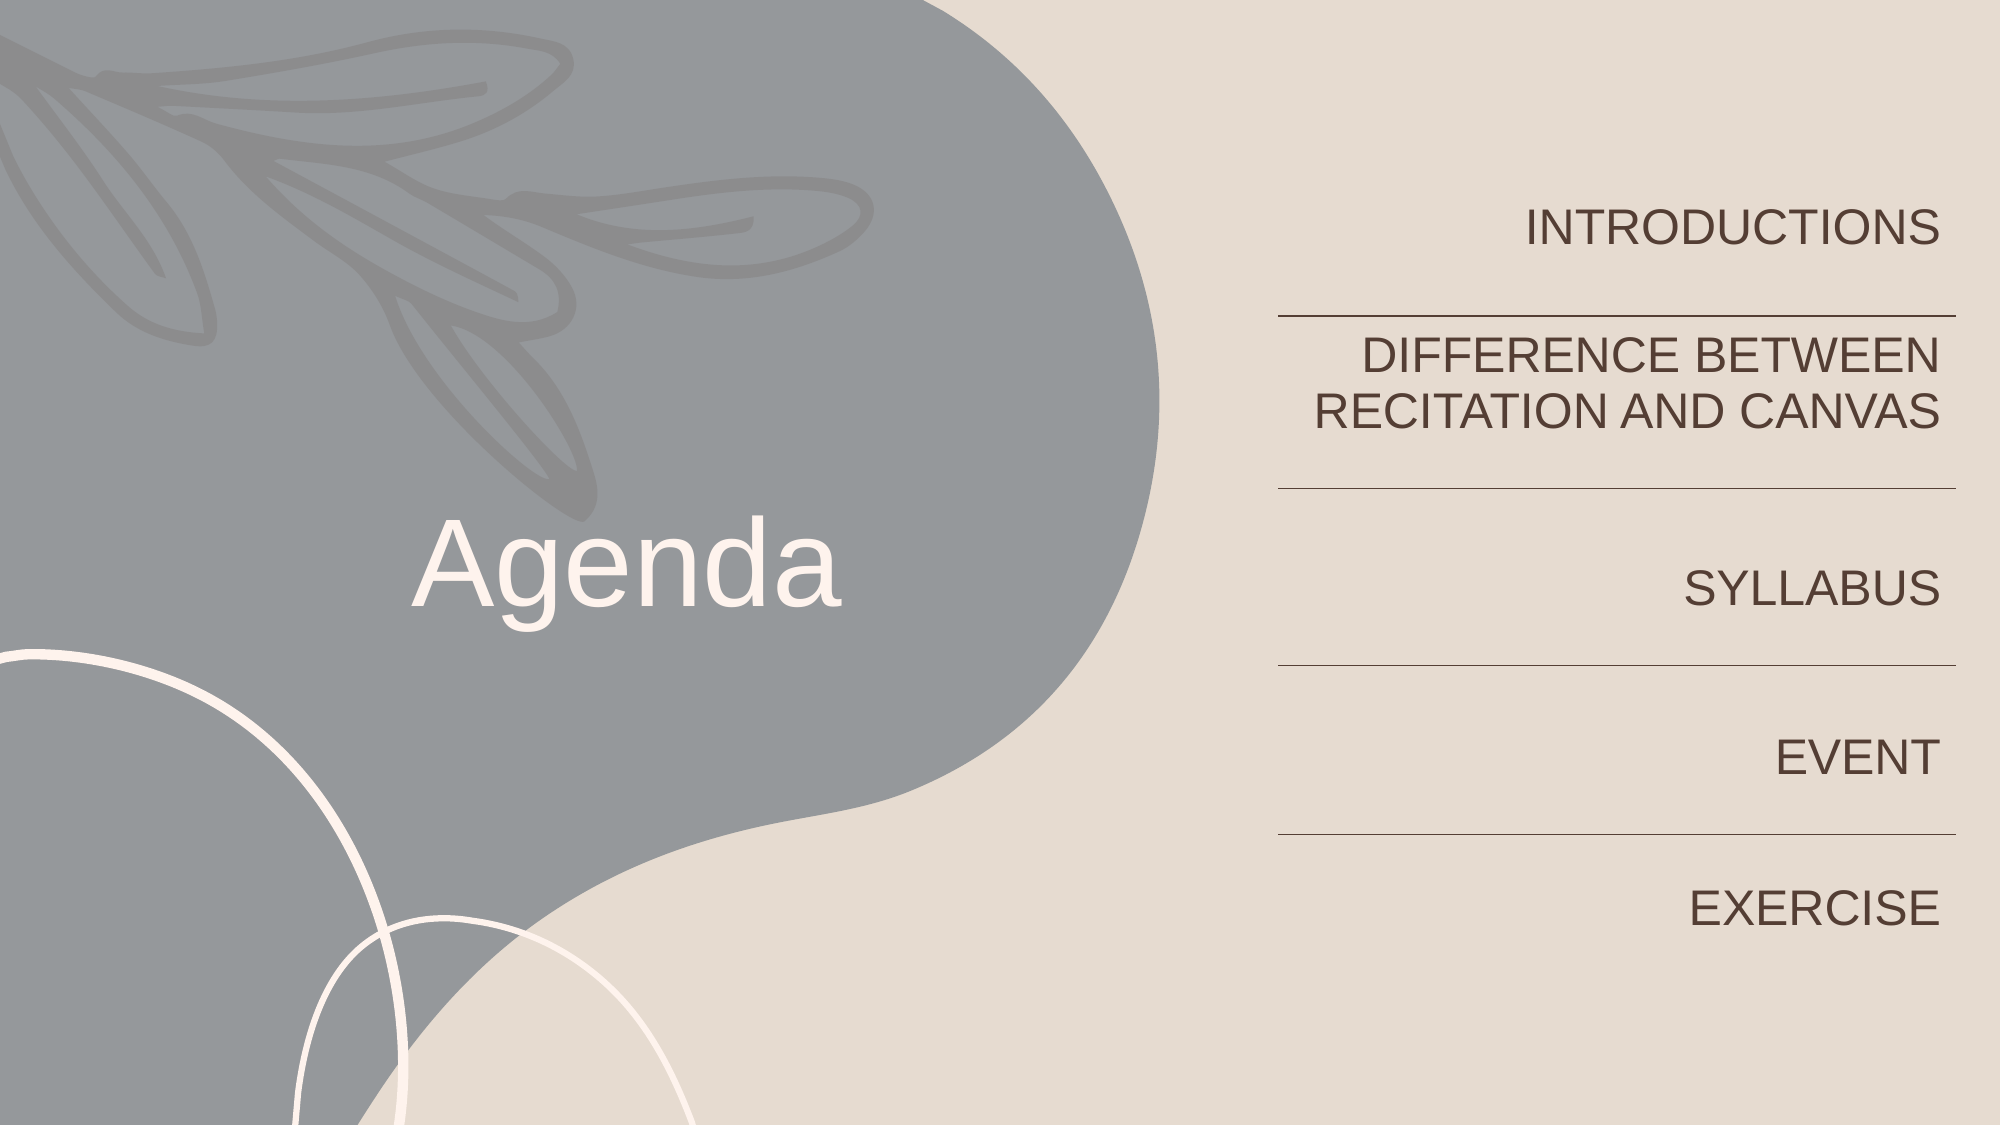

| INTRODUCTIONS |
| --- |
| DIFFERENCE BETWEEN RECITATION AND CANVAS |
| SYLLABUS |
| EVENT |
| EXERCISE |
# Agenda